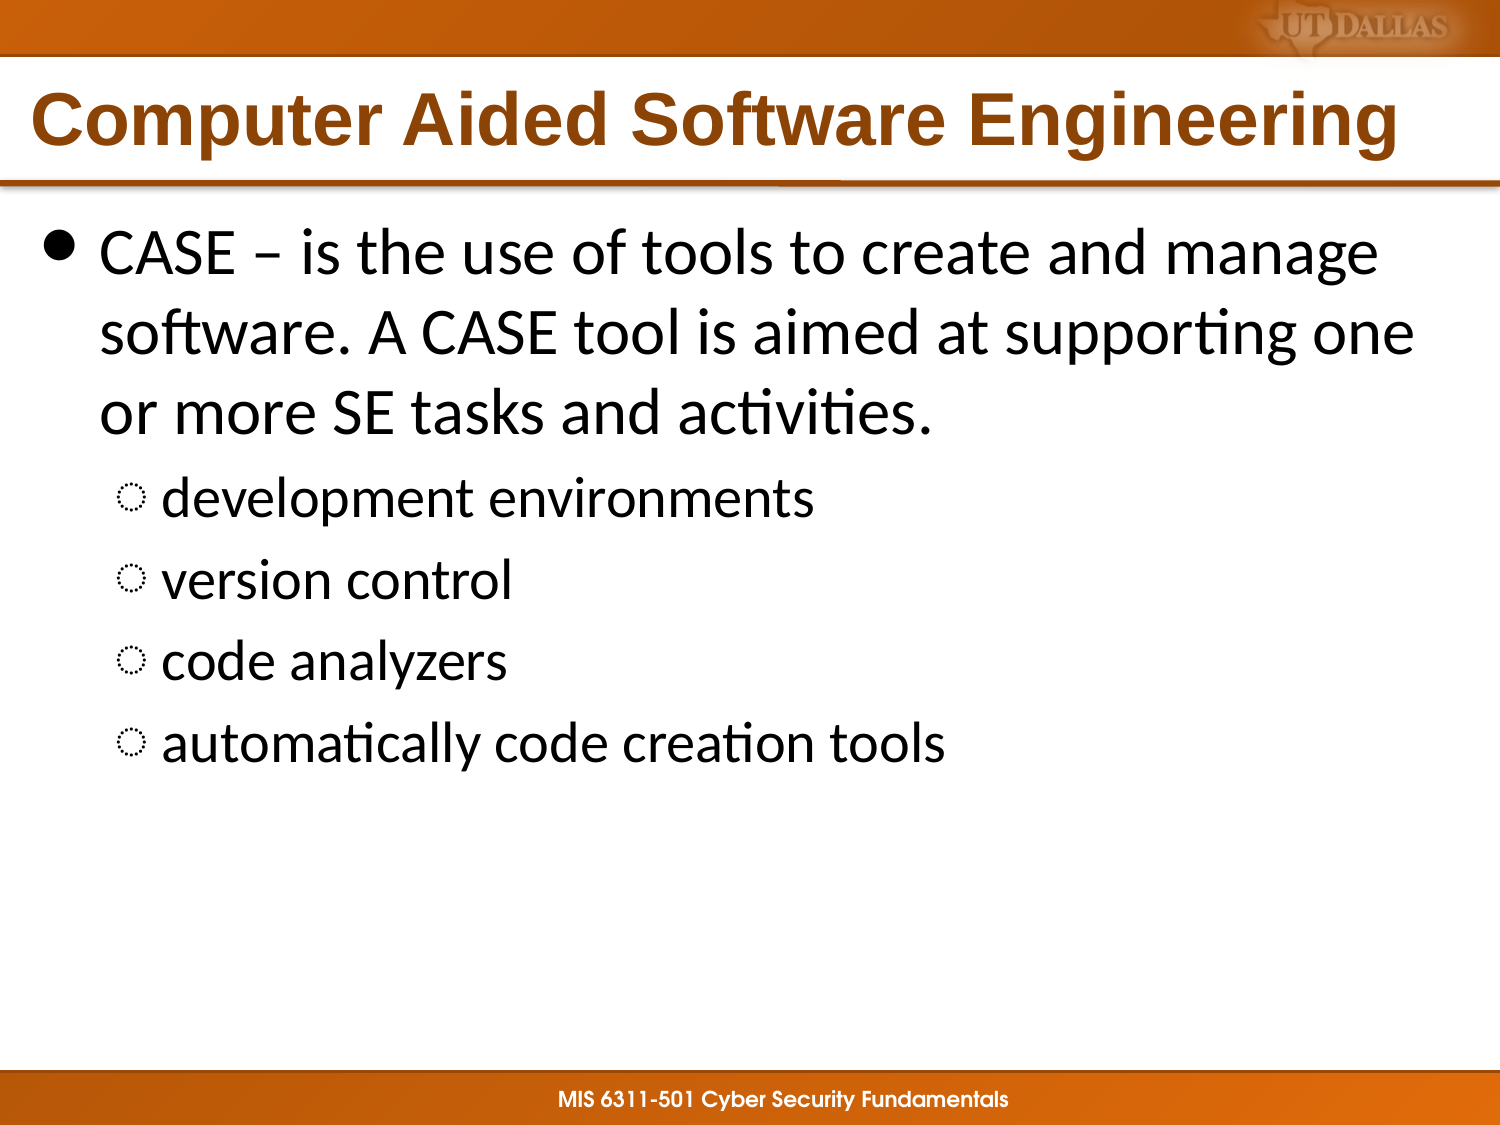

# Computer Aided Software Engineering
CASE – is the use of tools to create and manage software. A CASE tool is aimed at supporting one or more SE tasks and activities.
development environments
version control
code analyzers
automatically code creation tools